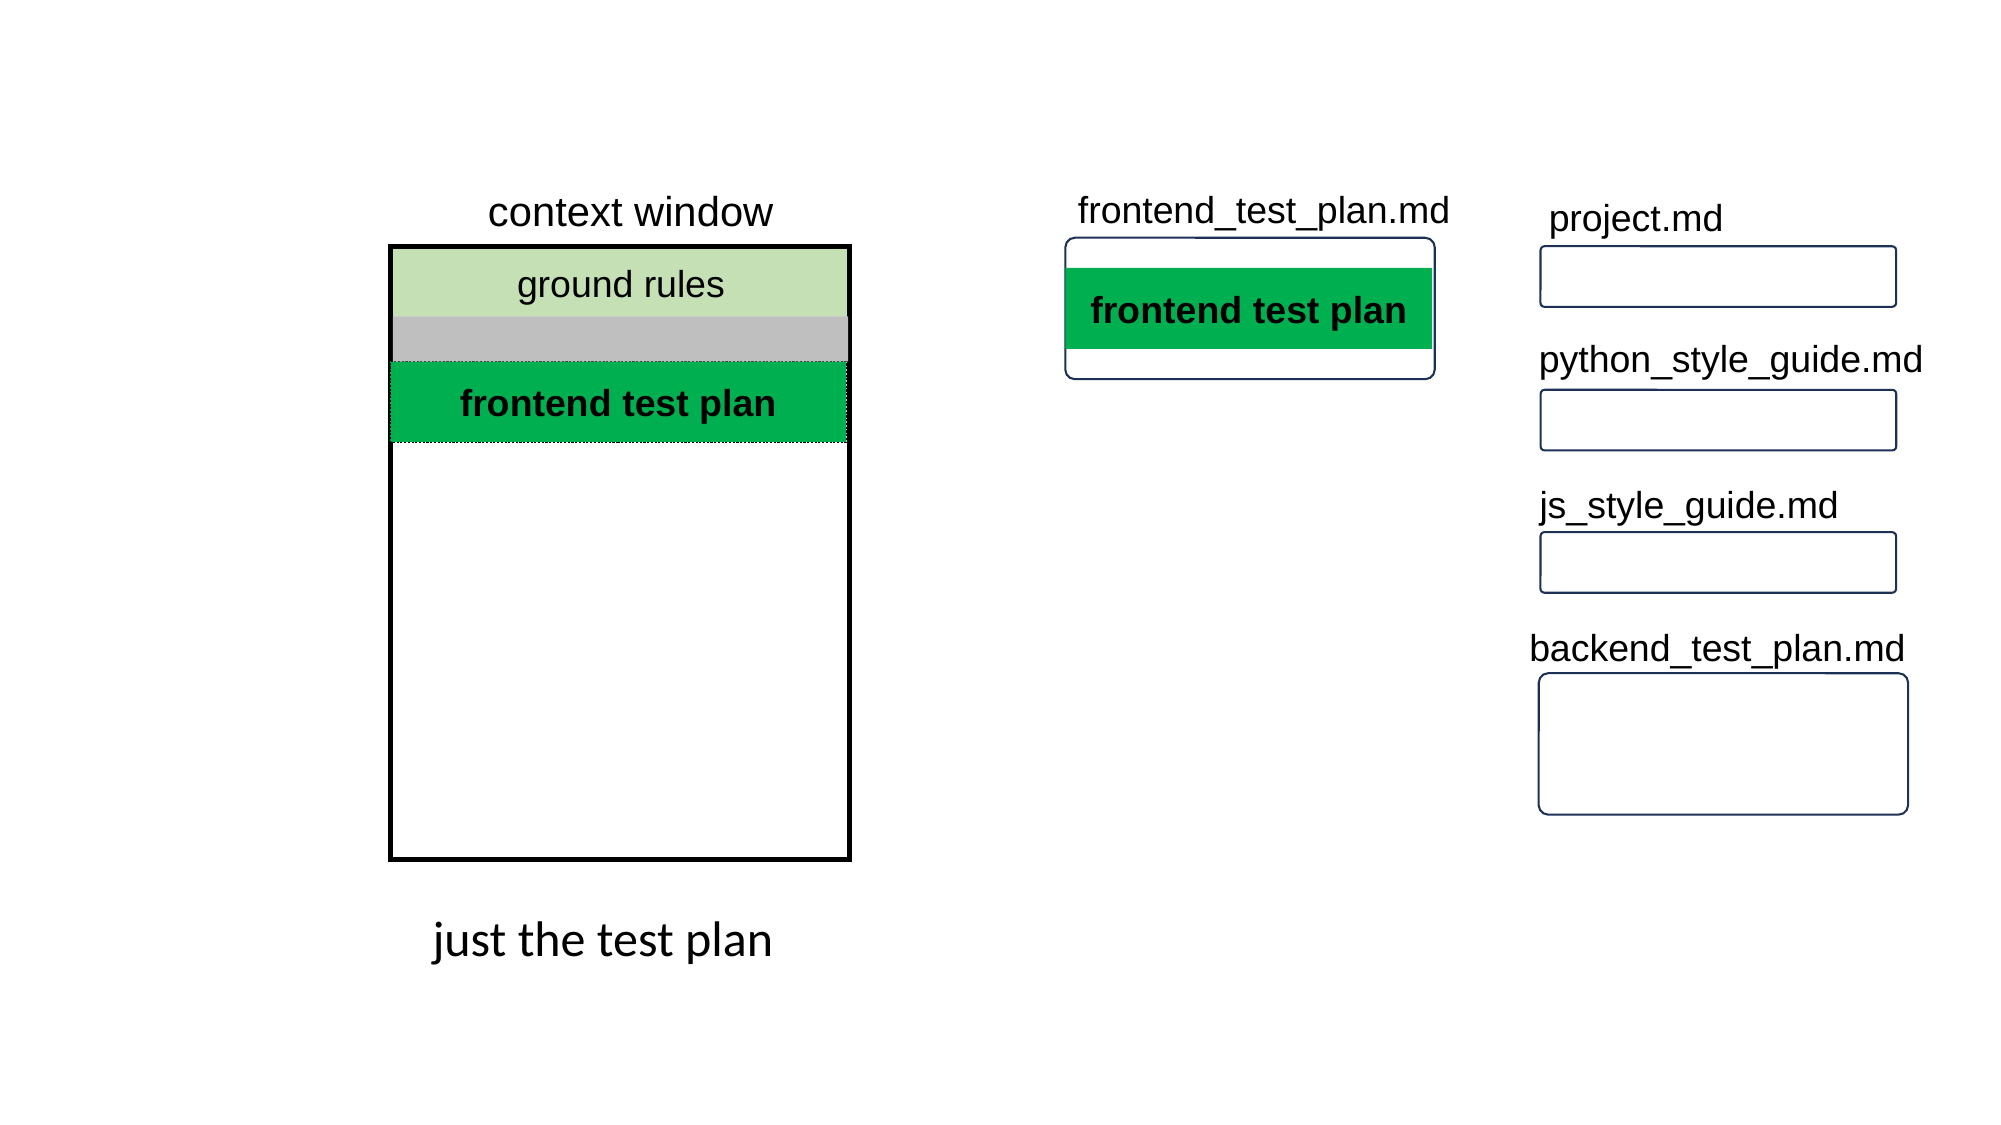

context window

frontend_test_plan.md
project.md

ground rules
frontend test plan

python_style_guide.md
frontend test plan

js_style_guide.md

backend_test_plan.md

just the test plan